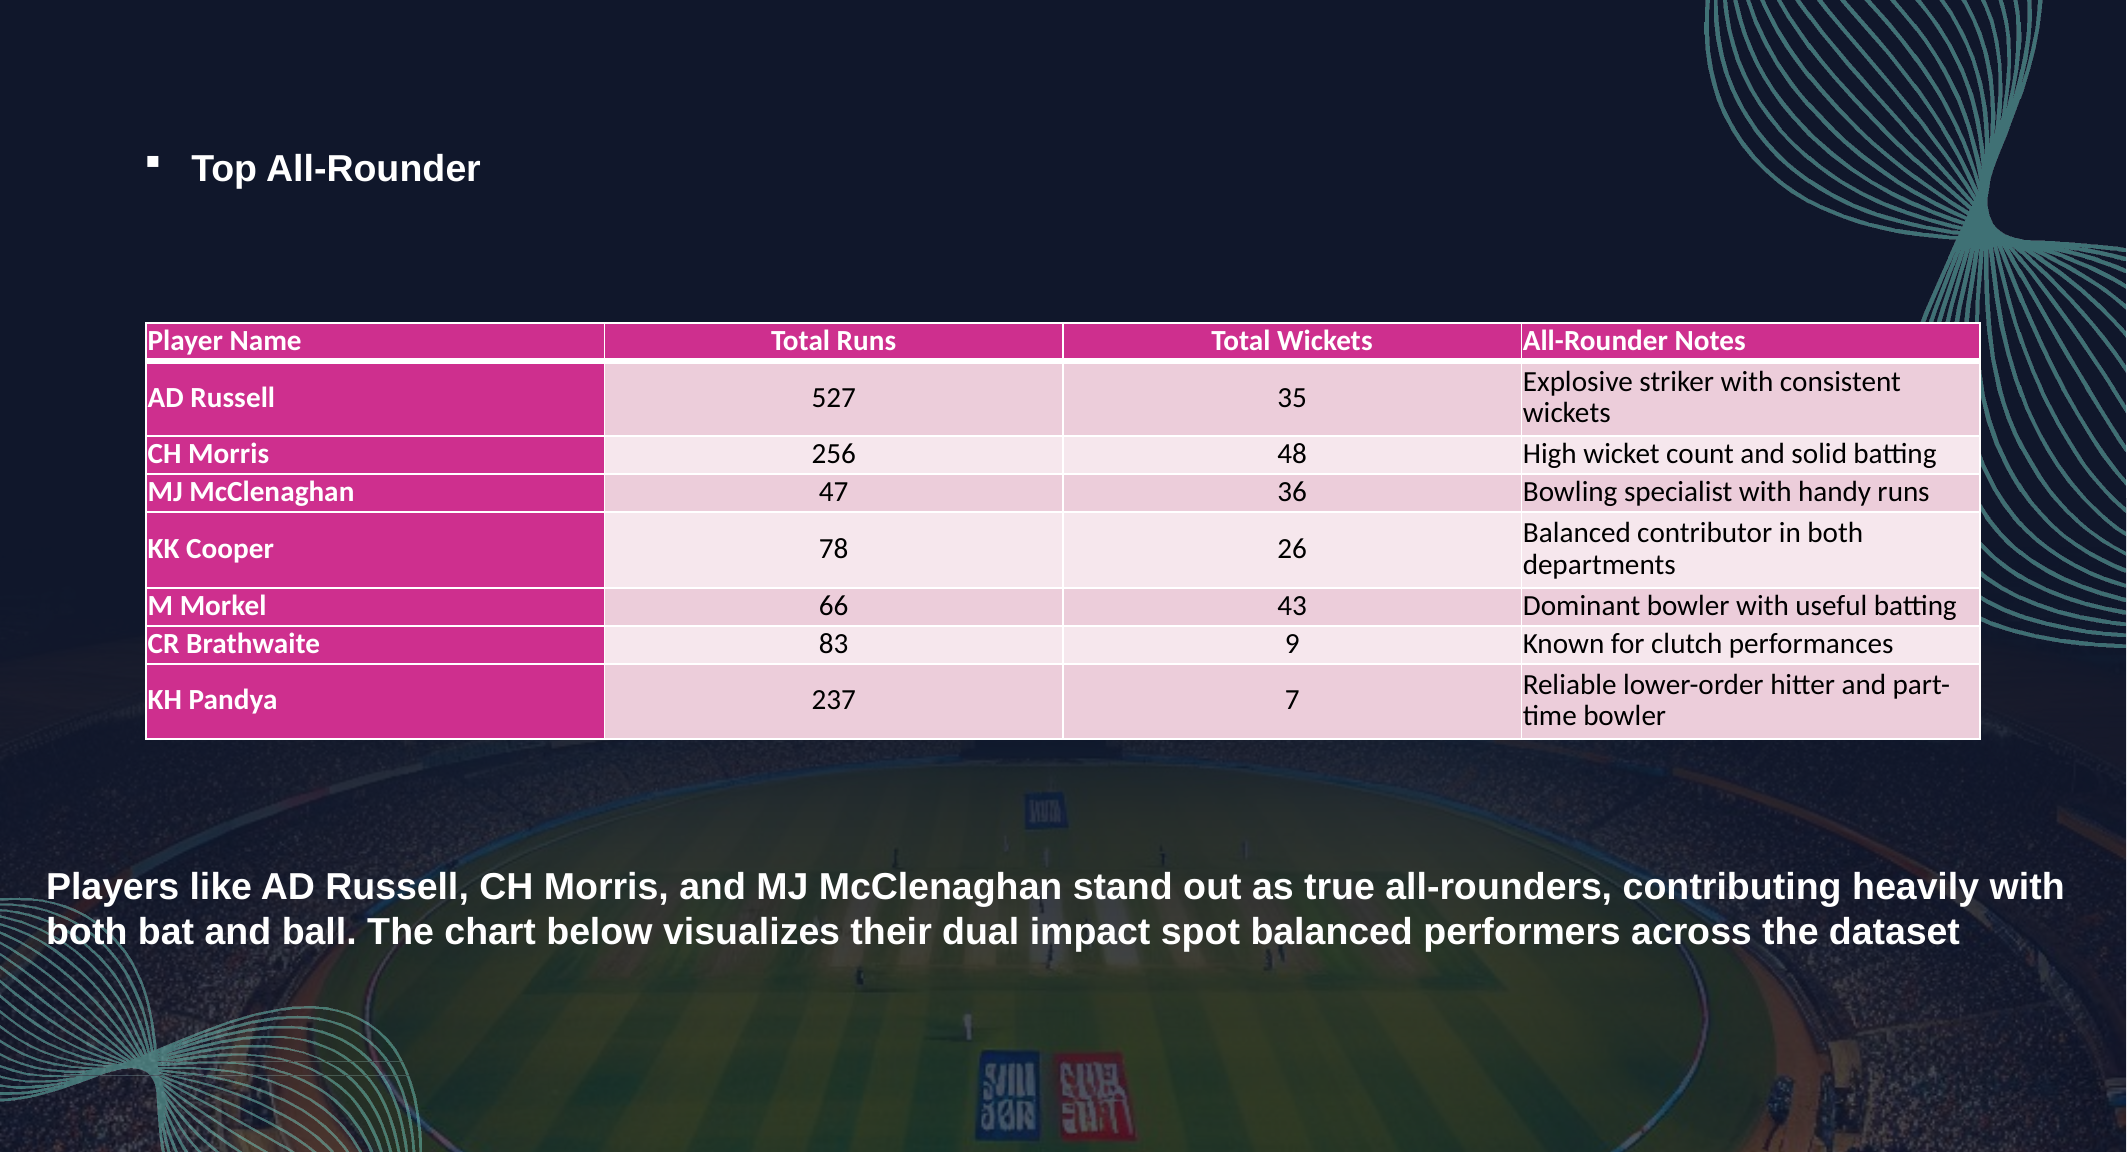

Top All-Rounder
| Player Name | Total Runs | Total Wickets | All-Rounder Notes |
| --- | --- | --- | --- |
| AD Russell | 527 | 35 | Explosive striker with consistent wickets |
| CH Morris | 256 | 48 | High wicket count and solid batting |
| MJ McClenaghan | 47 | 36 | Bowling specialist with handy runs |
| KK Cooper | 78 | 26 | Balanced contributor in both departments |
| M Morkel | 66 | 43 | Dominant bowler with useful batting |
| CR Brathwaite | 83 | 9 | Known for clutch performances |
| KH Pandya | 237 | 7 | Reliable lower-order hitter and part-time bowler |
Players like AD Russell, CH Morris, and MJ McClenaghan stand out as true all-rounders, contributing heavily with both bat and ball. The chart below visualizes their dual impact spot balanced performers across the dataset